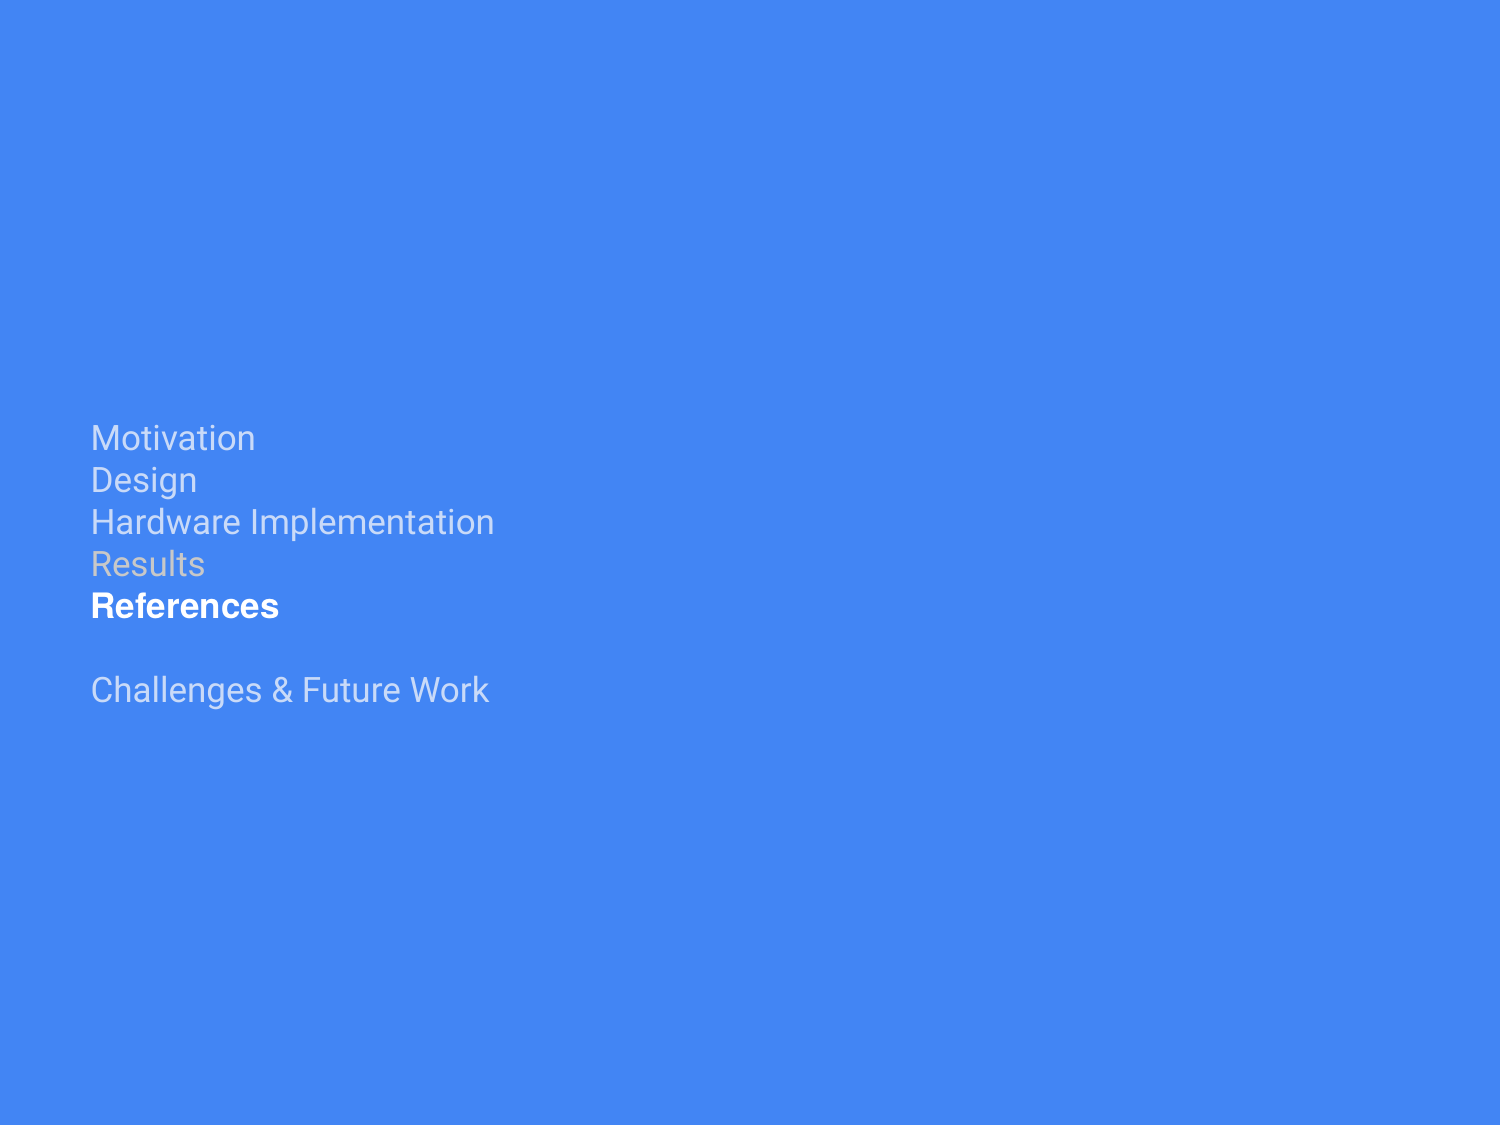

# Motivation
Design
Hardware Implementation
Results
References

Challenges & Future Work